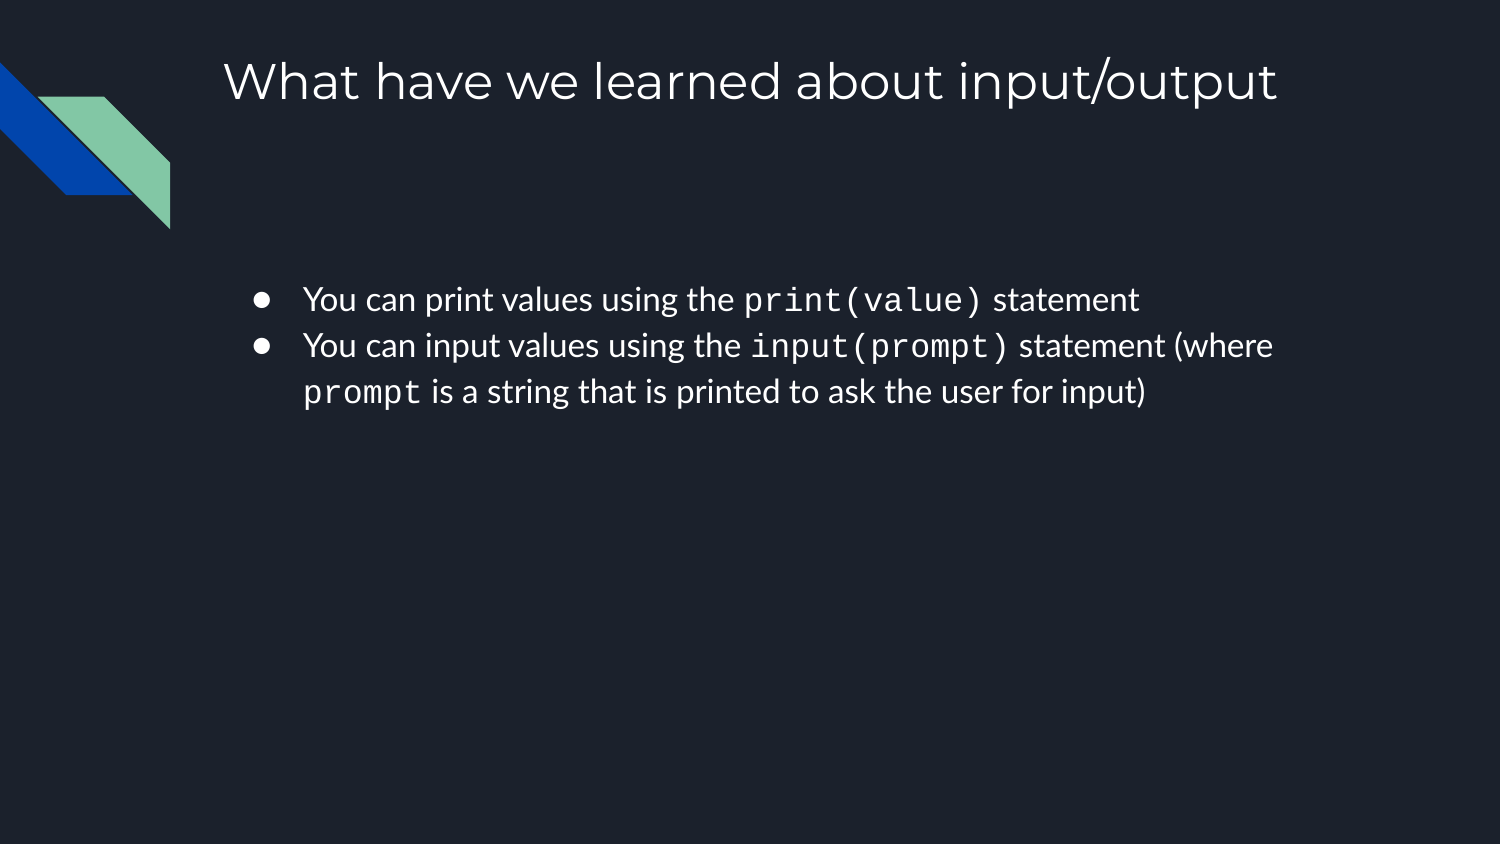

# What have we learned about input/output
You can print values using the print(value) statement
You can input values using the input(prompt) statement (where prompt is a string that is printed to ask the user for input)